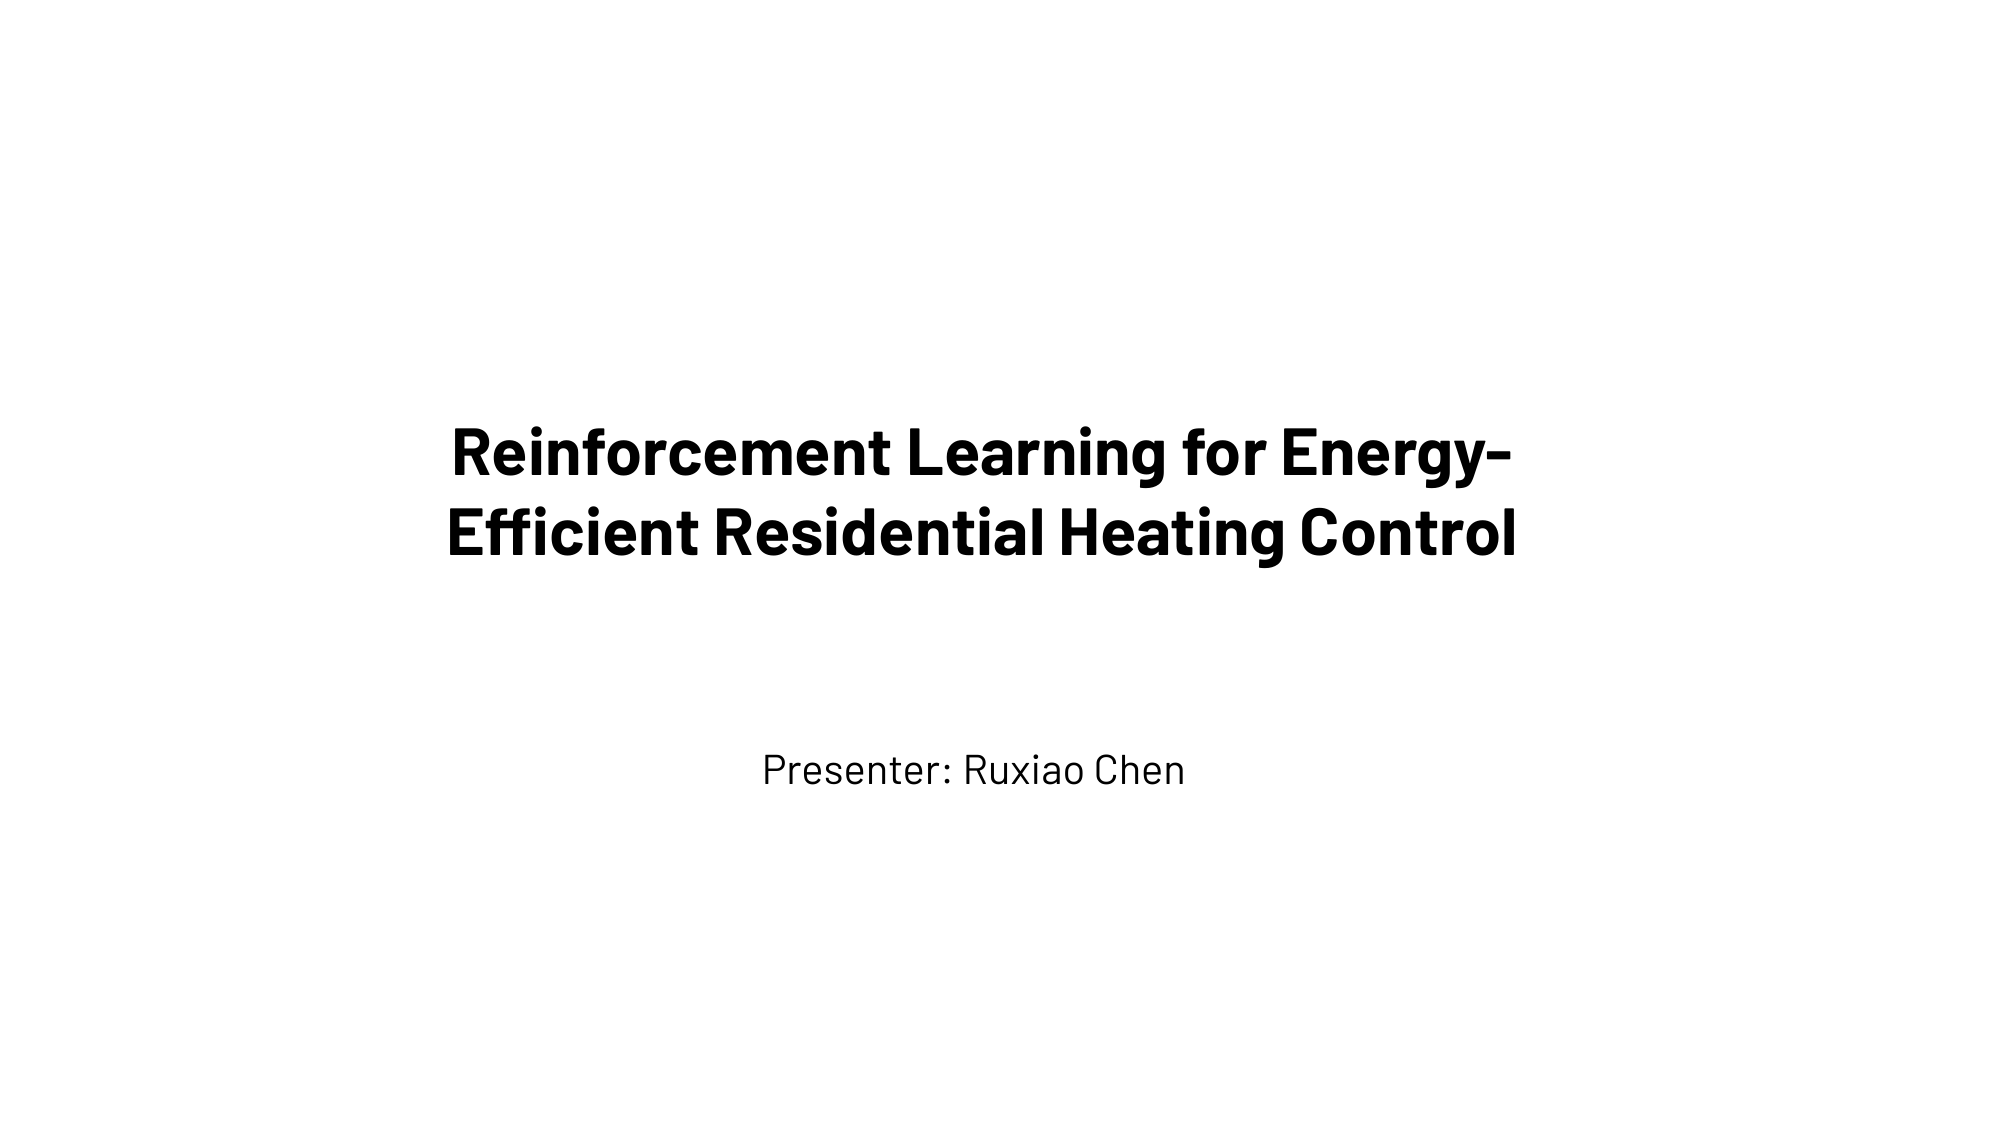

Reinforcement Learning for Energy-Efficient Residential Heating Control
Presenter: Ruxiao Chen